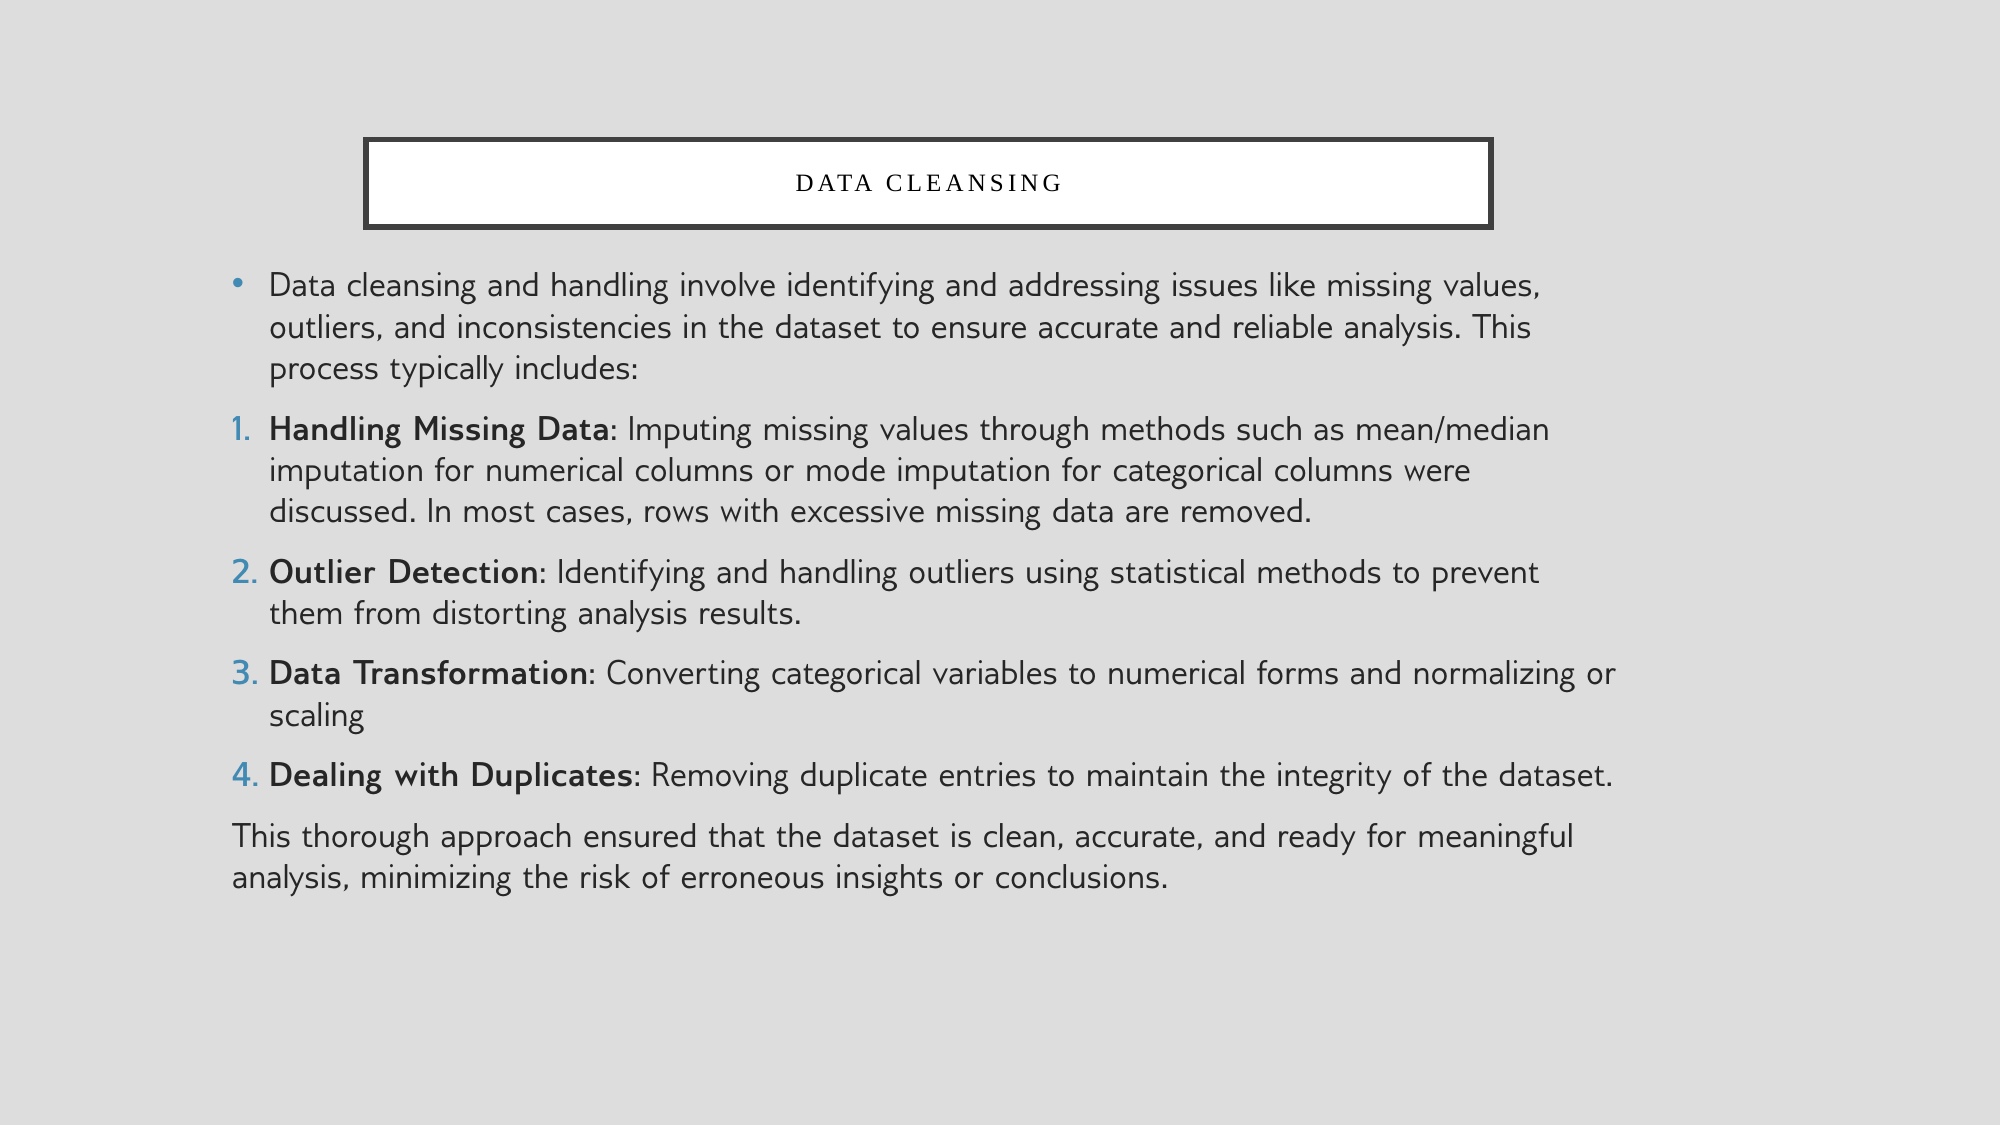

# Data Cleansing
Data cleansing and handling involve identifying and addressing issues like missing values, outliers, and inconsistencies in the dataset to ensure accurate and reliable analysis. This process typically includes:
Handling Missing Data: Imputing missing values through methods such as mean/median imputation for numerical columns or mode imputation for categorical columns were discussed. In most cases, rows with excessive missing data are removed.
Outlier Detection: Identifying and handling outliers using statistical methods to prevent them from distorting analysis results.
Data Transformation: Converting categorical variables to numerical forms and normalizing or scaling
Dealing with Duplicates: Removing duplicate entries to maintain the integrity of the dataset.
This thorough approach ensured that the dataset is clean, accurate, and ready for meaningful analysis, minimizing the risk of erroneous insights or conclusions.